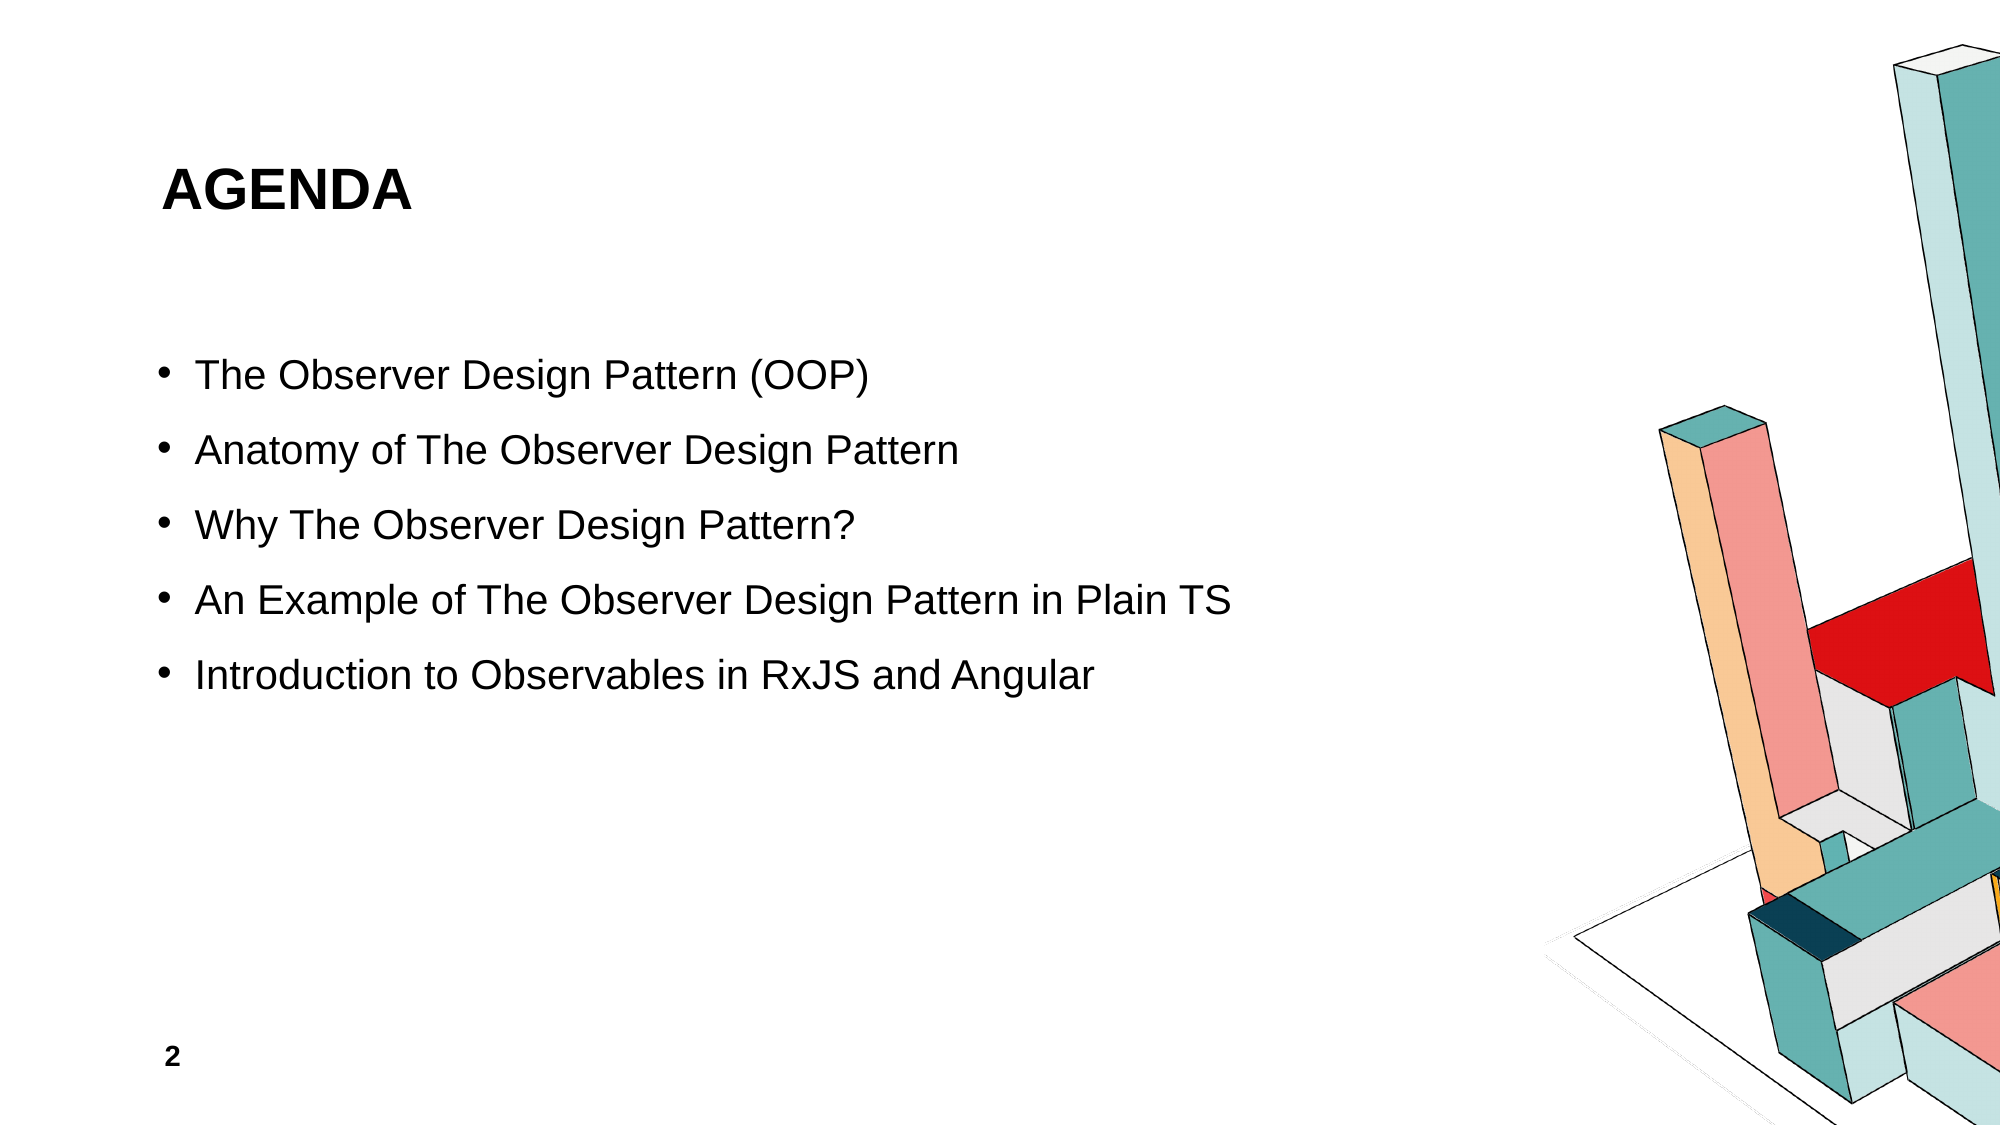

# Agenda
The Observer Design Pattern (OOP)
Anatomy of The Observer Design Pattern
Why The Observer Design Pattern?
An Example of The Observer Design Pattern in Plain TS
Introduction to Observables in RxJS and Angular
2